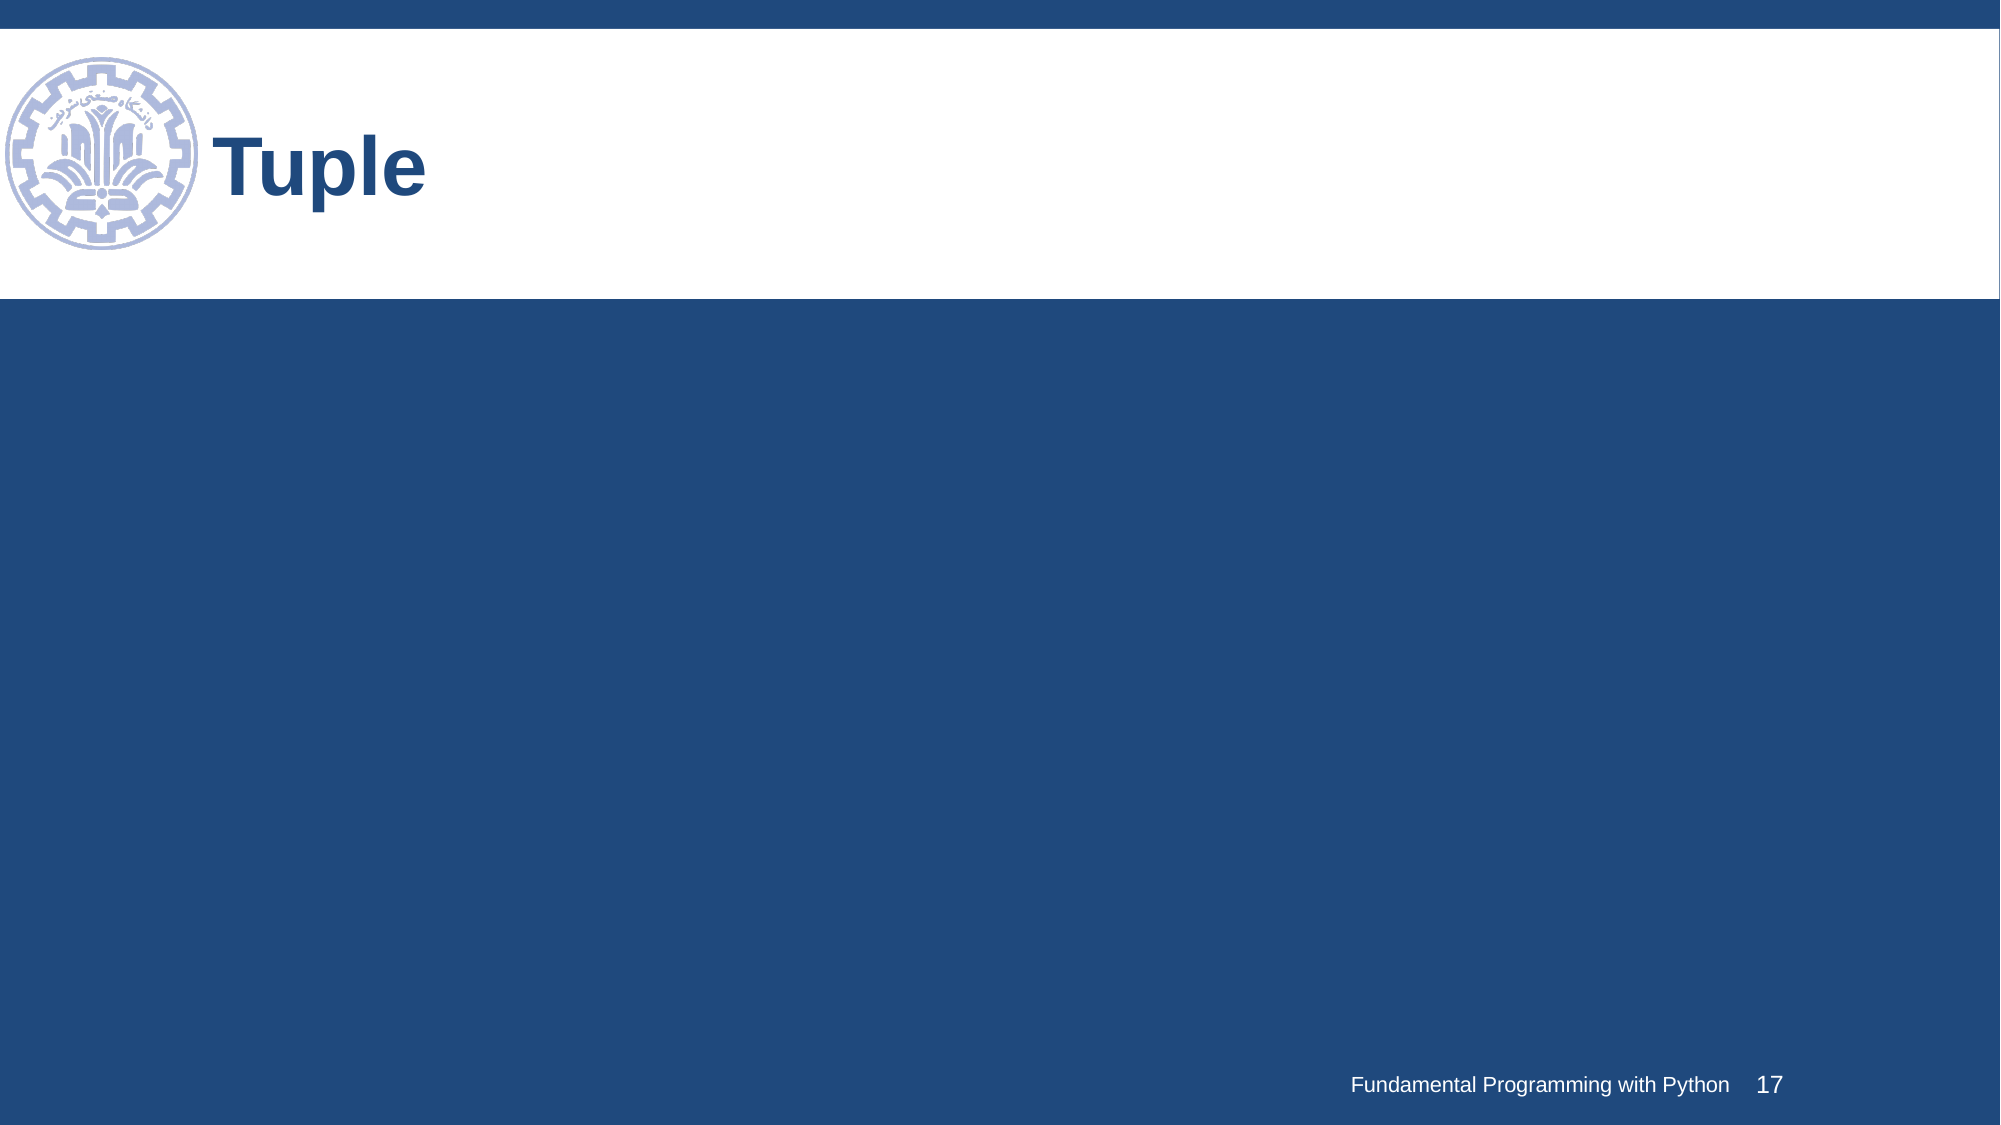

# Tuple

Fundamental Programming with Python
17